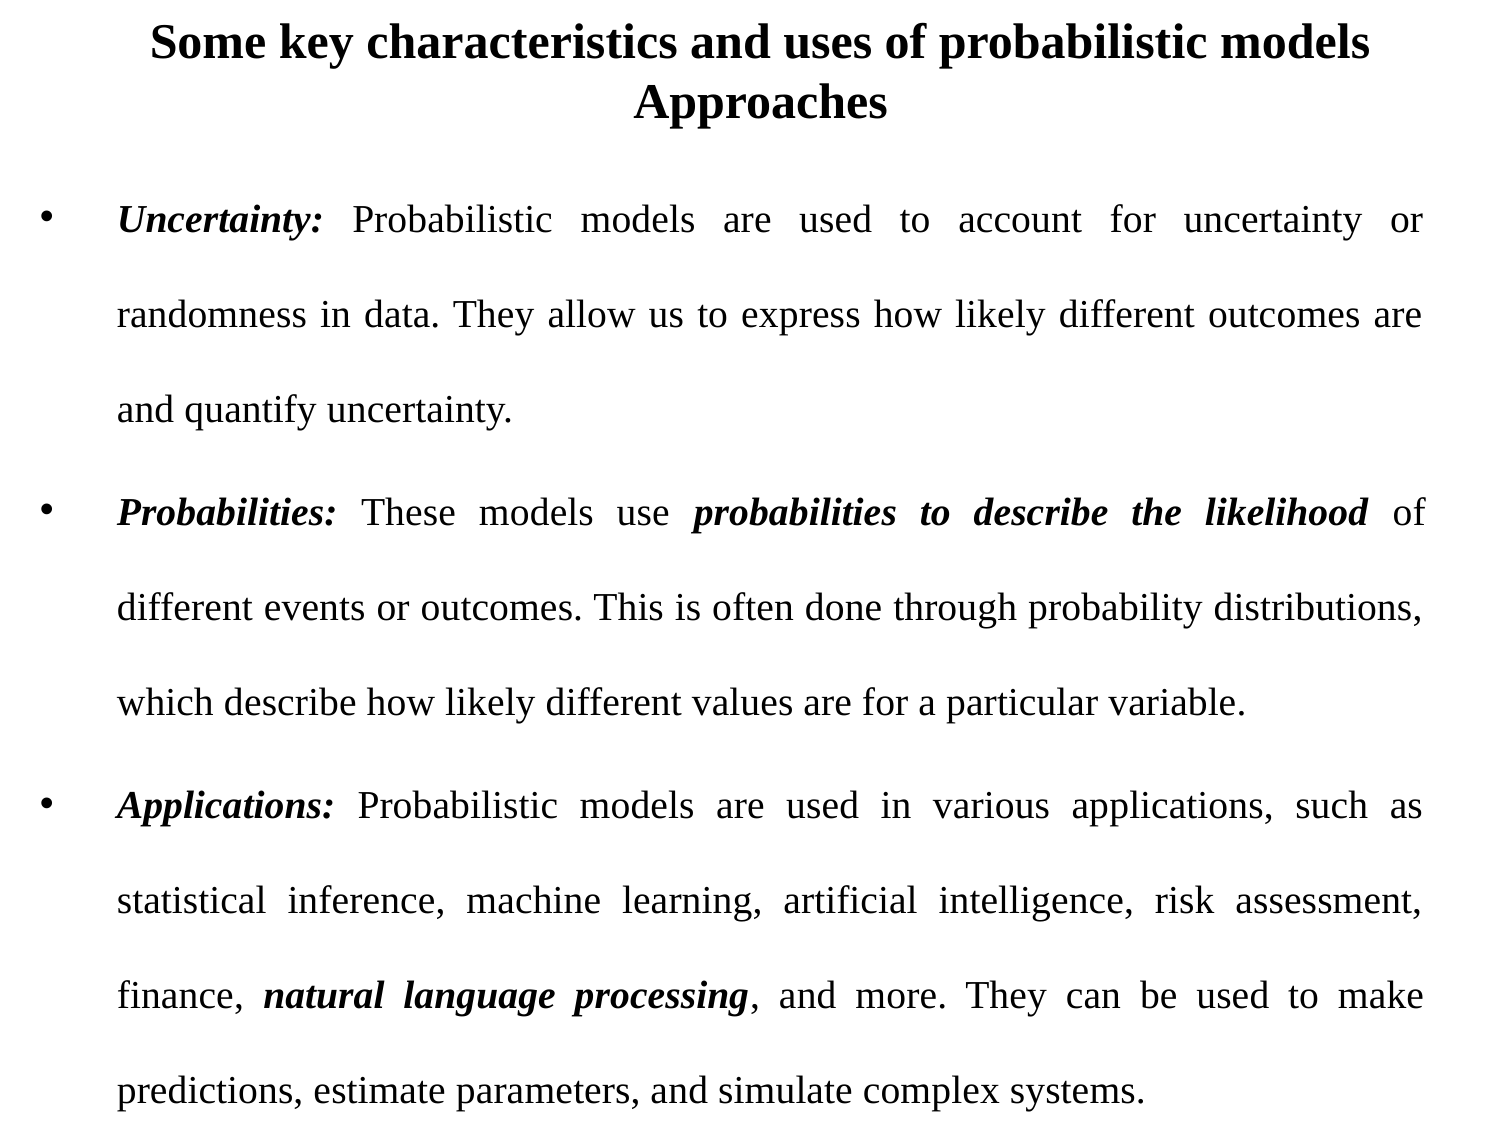

# Some key characteristics and uses of probabilistic models Approaches
Uncertainty: Probabilistic models are used to account for uncertainty or randomness in data. They allow us to express how likely different outcomes are and quantify uncertainty.
Probabilities: These models use probabilities to describe the likelihood of different events or outcomes. This is often done through probability distributions, which describe how likely different values are for a particular variable.
Applications: Probabilistic models are used in various applications, such as statistical inference, machine learning, artificial intelligence, risk assessment, finance, natural language processing, and more. They can be used to make predictions, estimate parameters, and simulate complex systems.